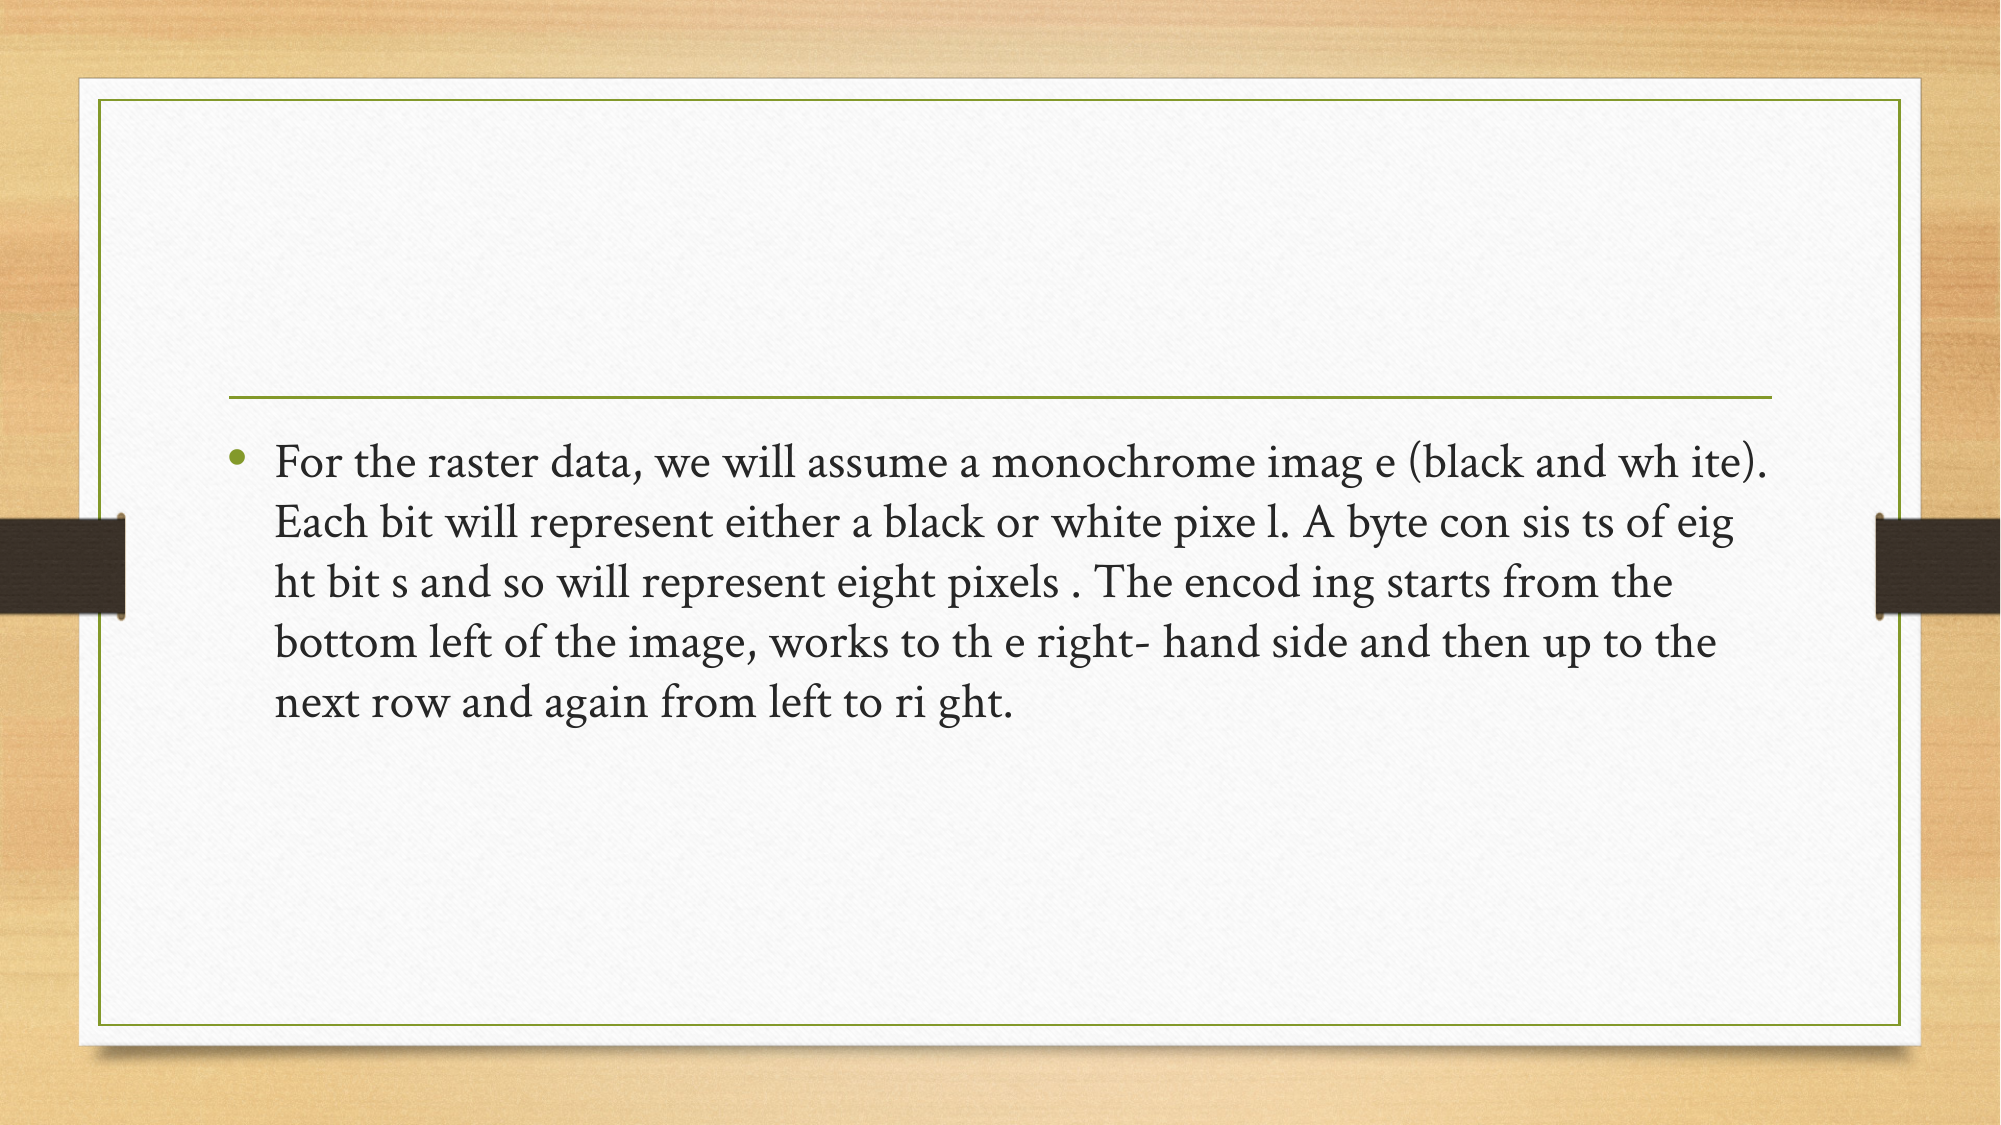

For the raster data, we will assume a monochrome imag e (black and wh ite). Each bit will represent either a black or white pixe l. A byte con sis ts of eig ht bit s and so will represent eight pixels . The encod ing starts from the bottom left of the image, works to th e right- hand side and then up to the next row and again from left to ri ght.